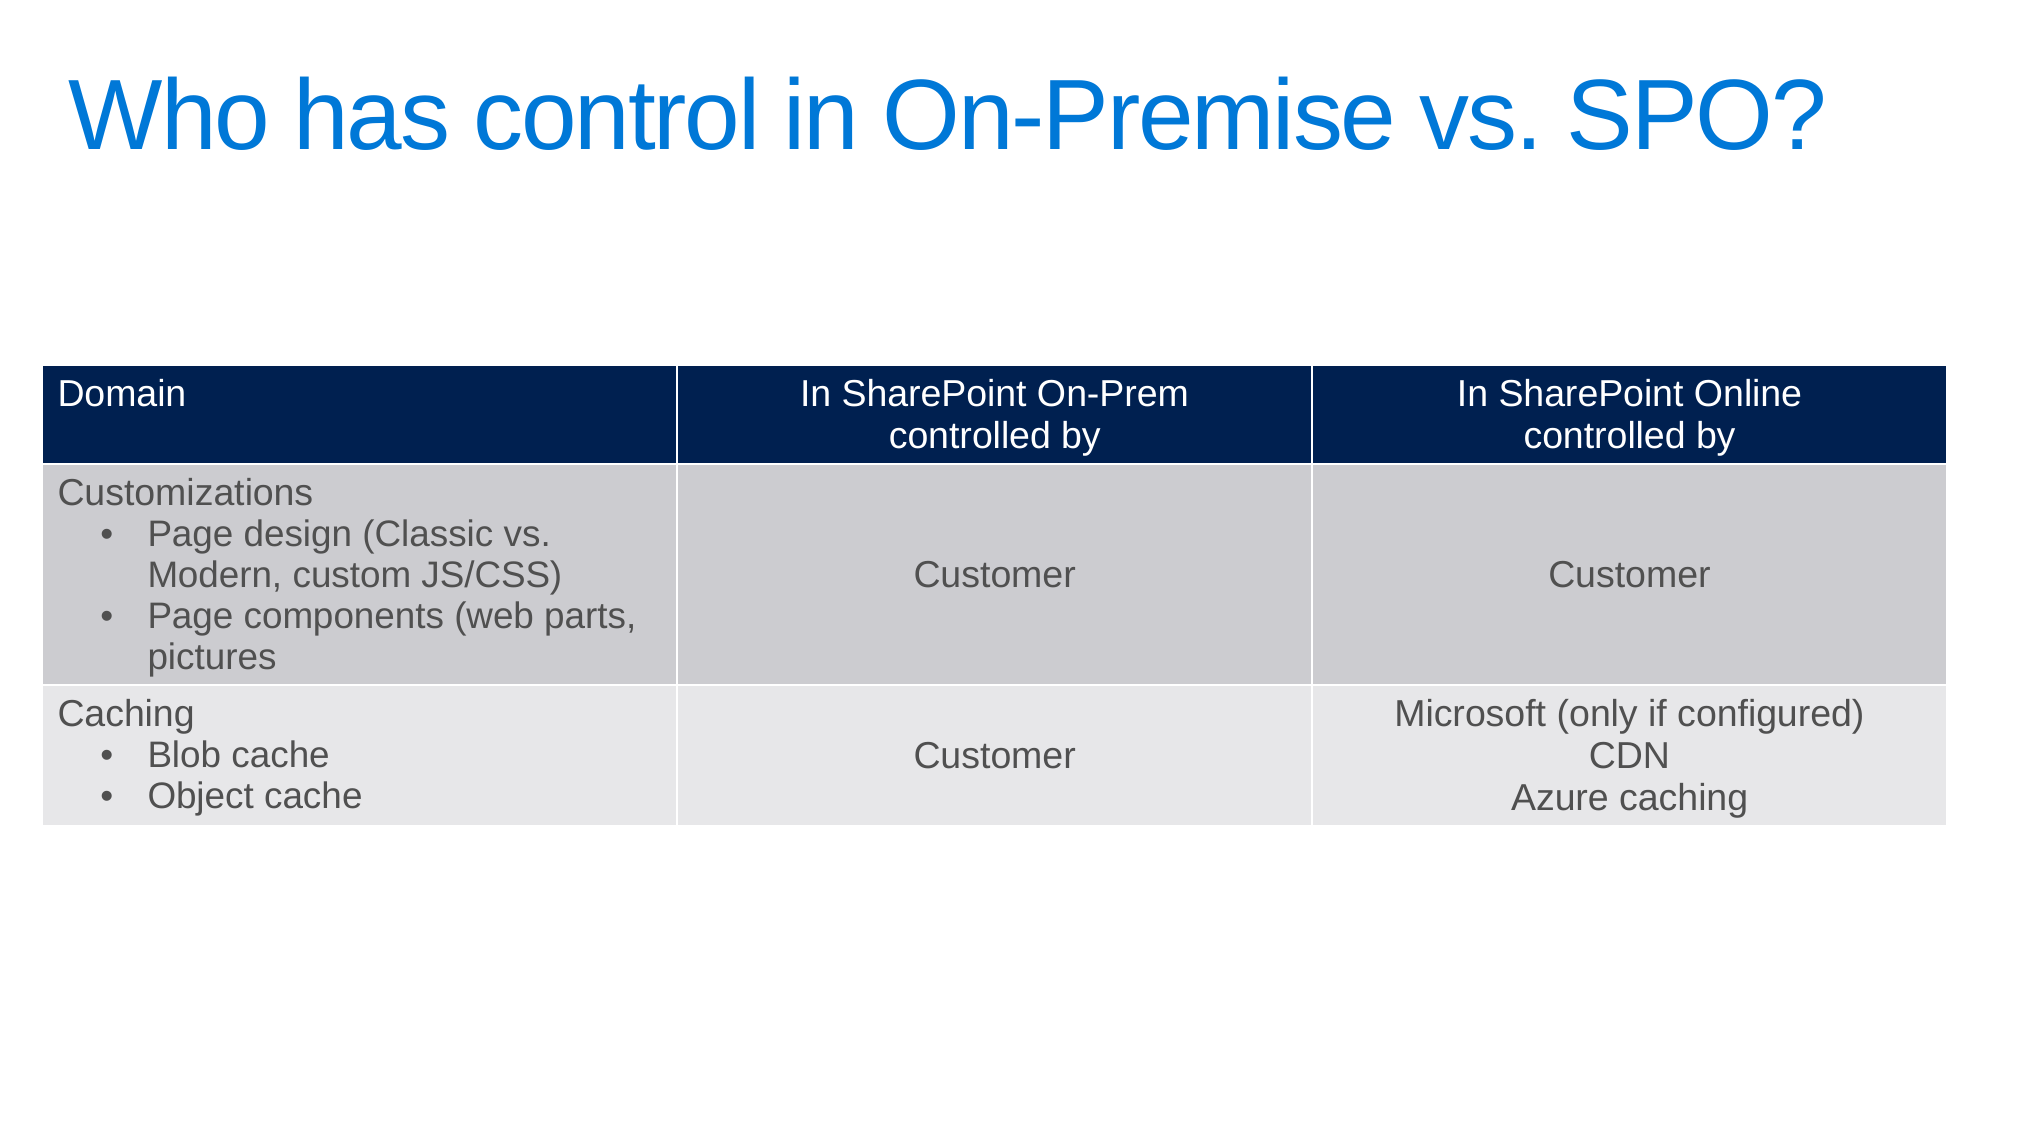

# Who has control in On-Premise vs. SPO?

| Domain | In SharePoint On-Prem controlled by | In SharePoint Online controlled by |
| --- | --- | --- |
| Customizations Page design (Classic vs. Modern, custom JS/CSS) Page components (web parts, pictures | Customer | Customer |
| Caching Blob cache Object cache | Customer | Microsoft (only if configured) CDN Azure caching |